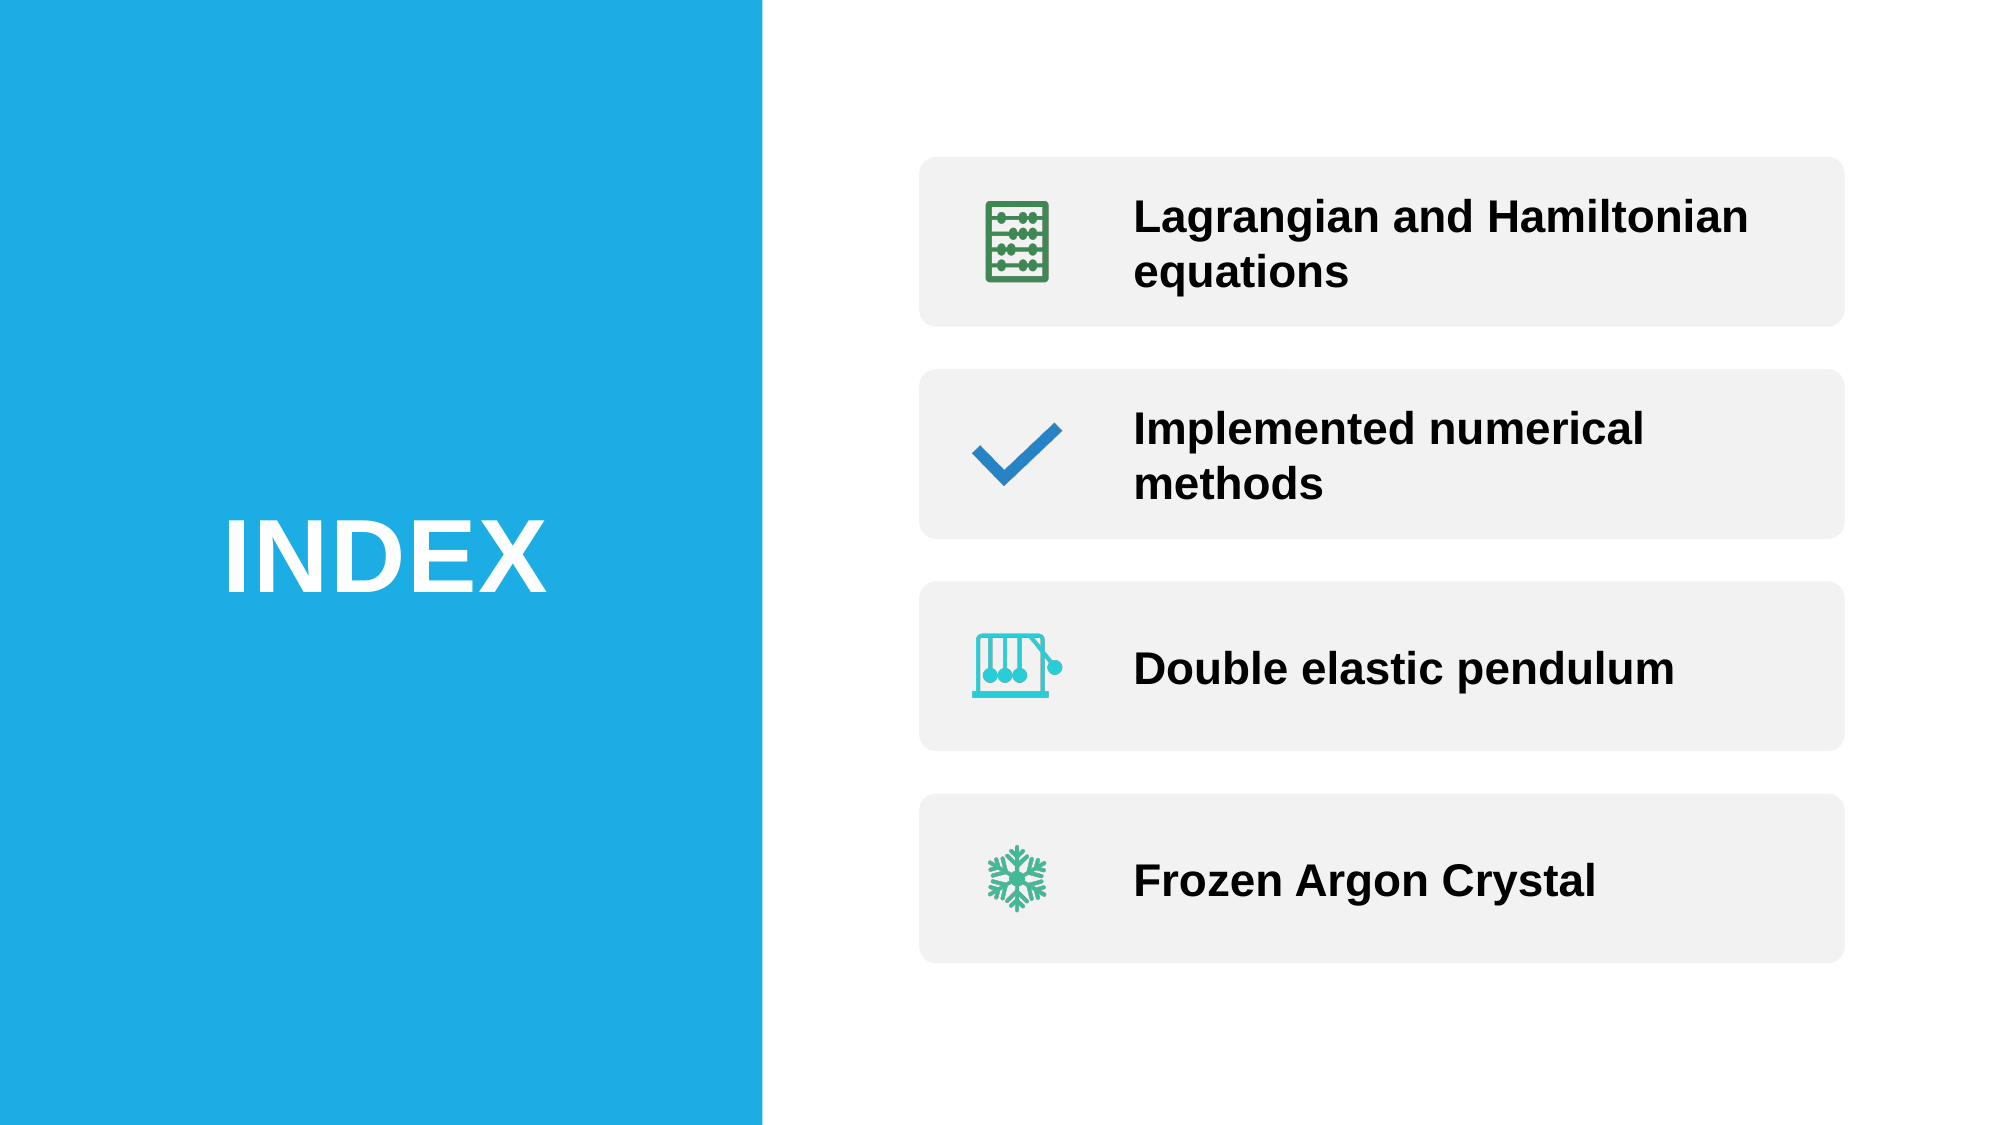

# Index
Lagrangian and Hamiltonian equations
Implemented numerical methods
Double elastic pendulum
Frozen Argon Crystal